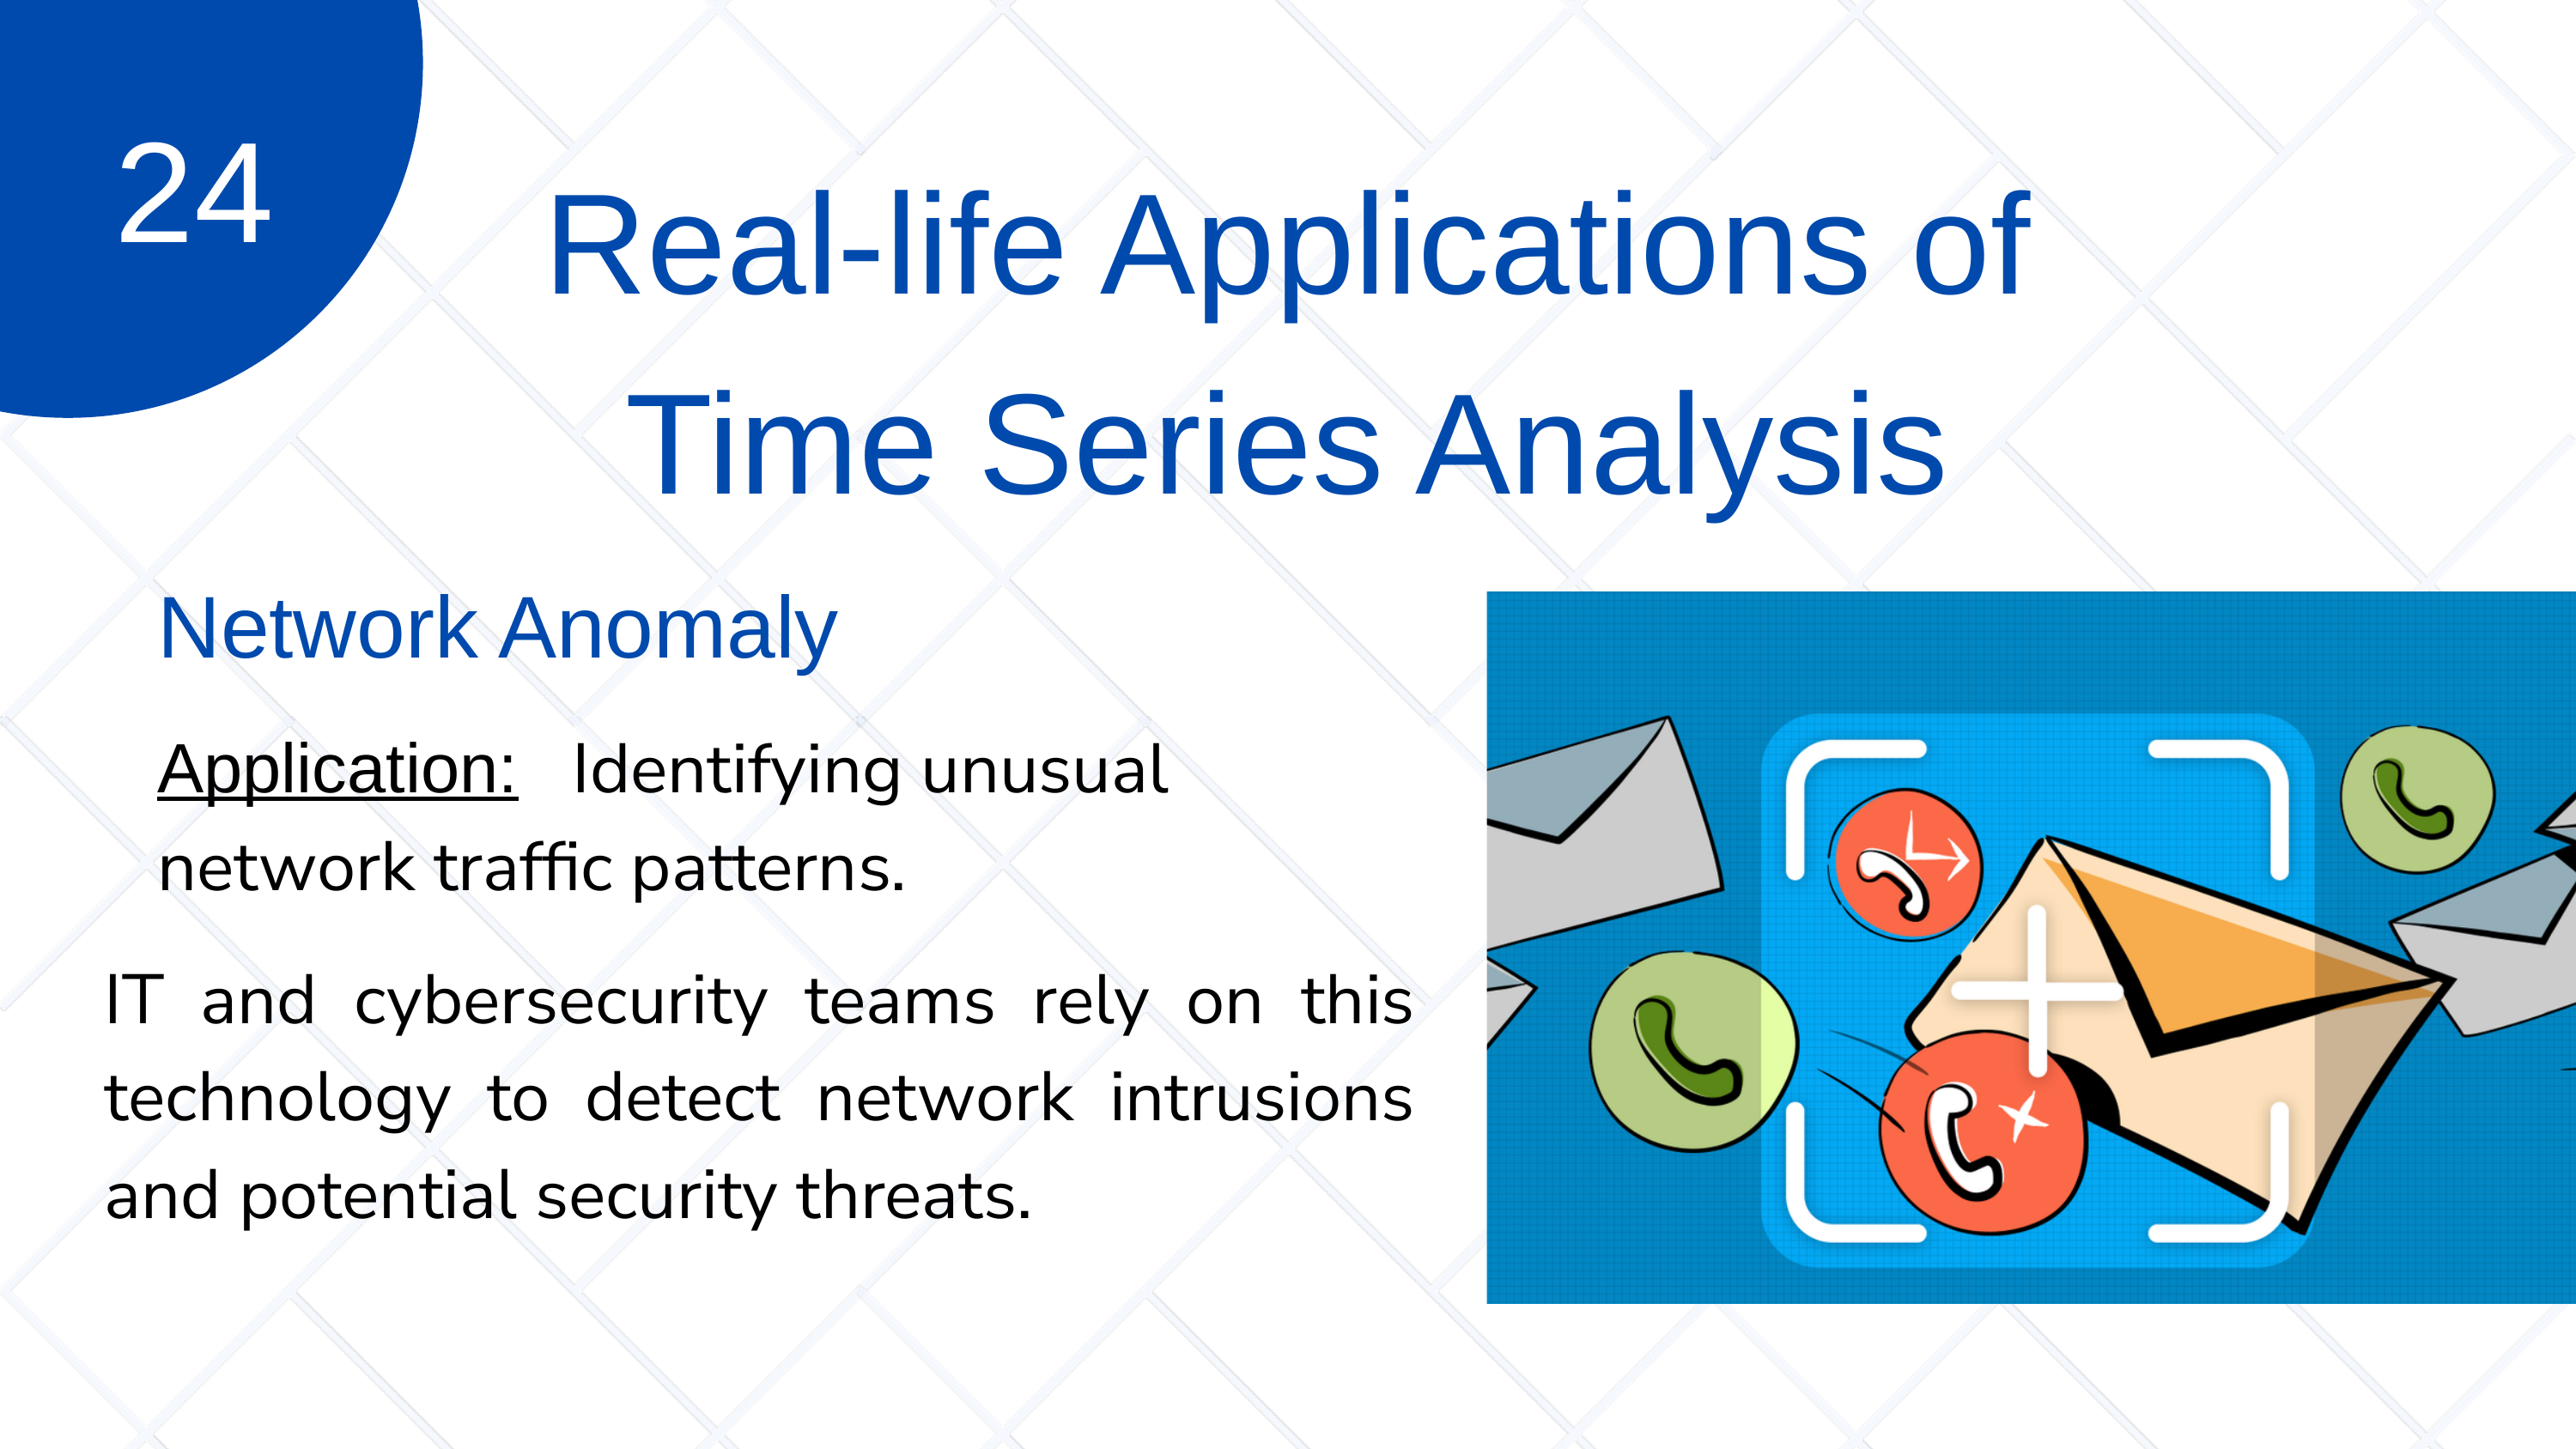

24
Real-life Applications of Time Series Analysis
Network Anomaly

Application:   Identifying unusual network traffic patterns.
IT and cybersecurity teams rely on this technology to detect network intrusions and potential security threats.